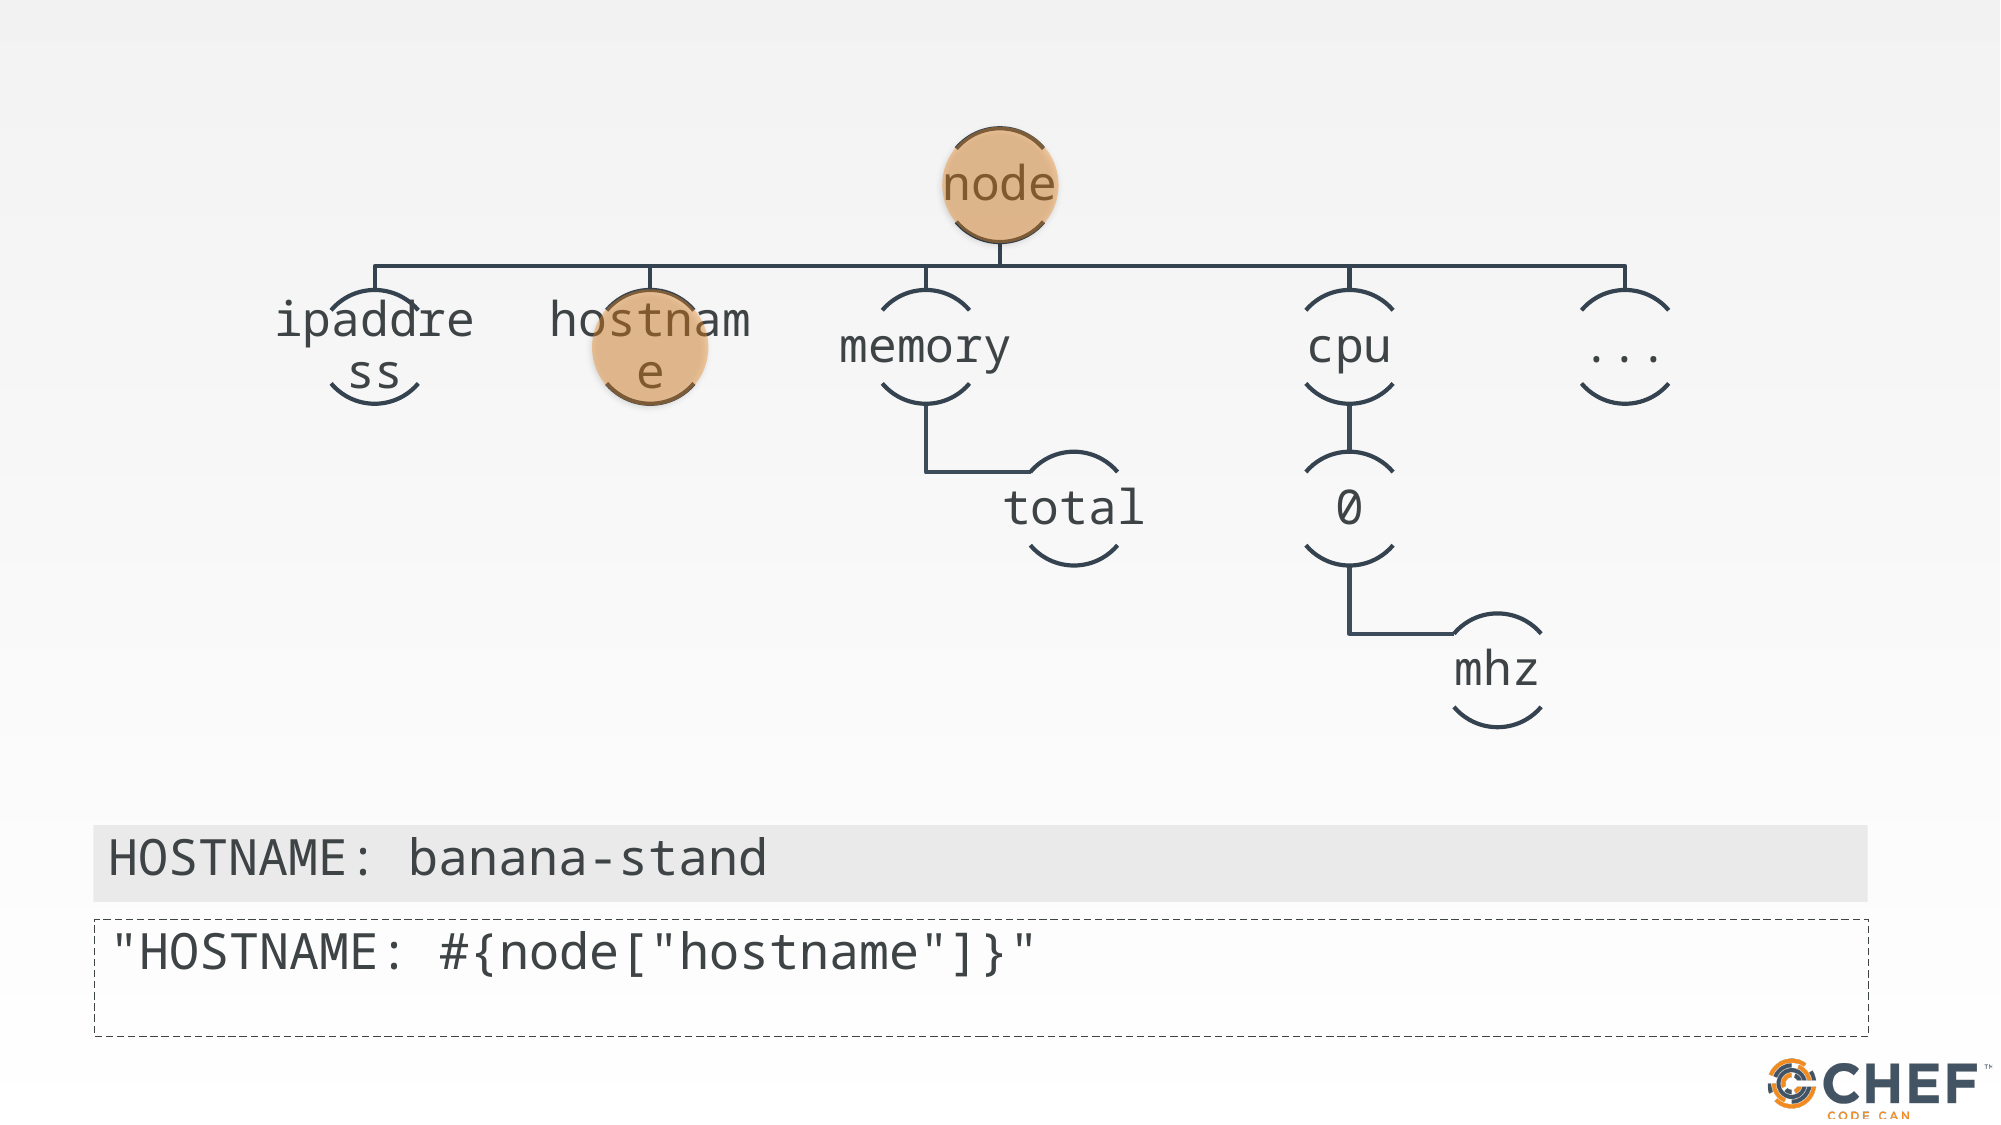

node
ipaddress
hostname
memory
total
cpu
0
mhz
...

HOSTNAME: banana-stand
"HOSTNAME: #{node["hostname"]}"